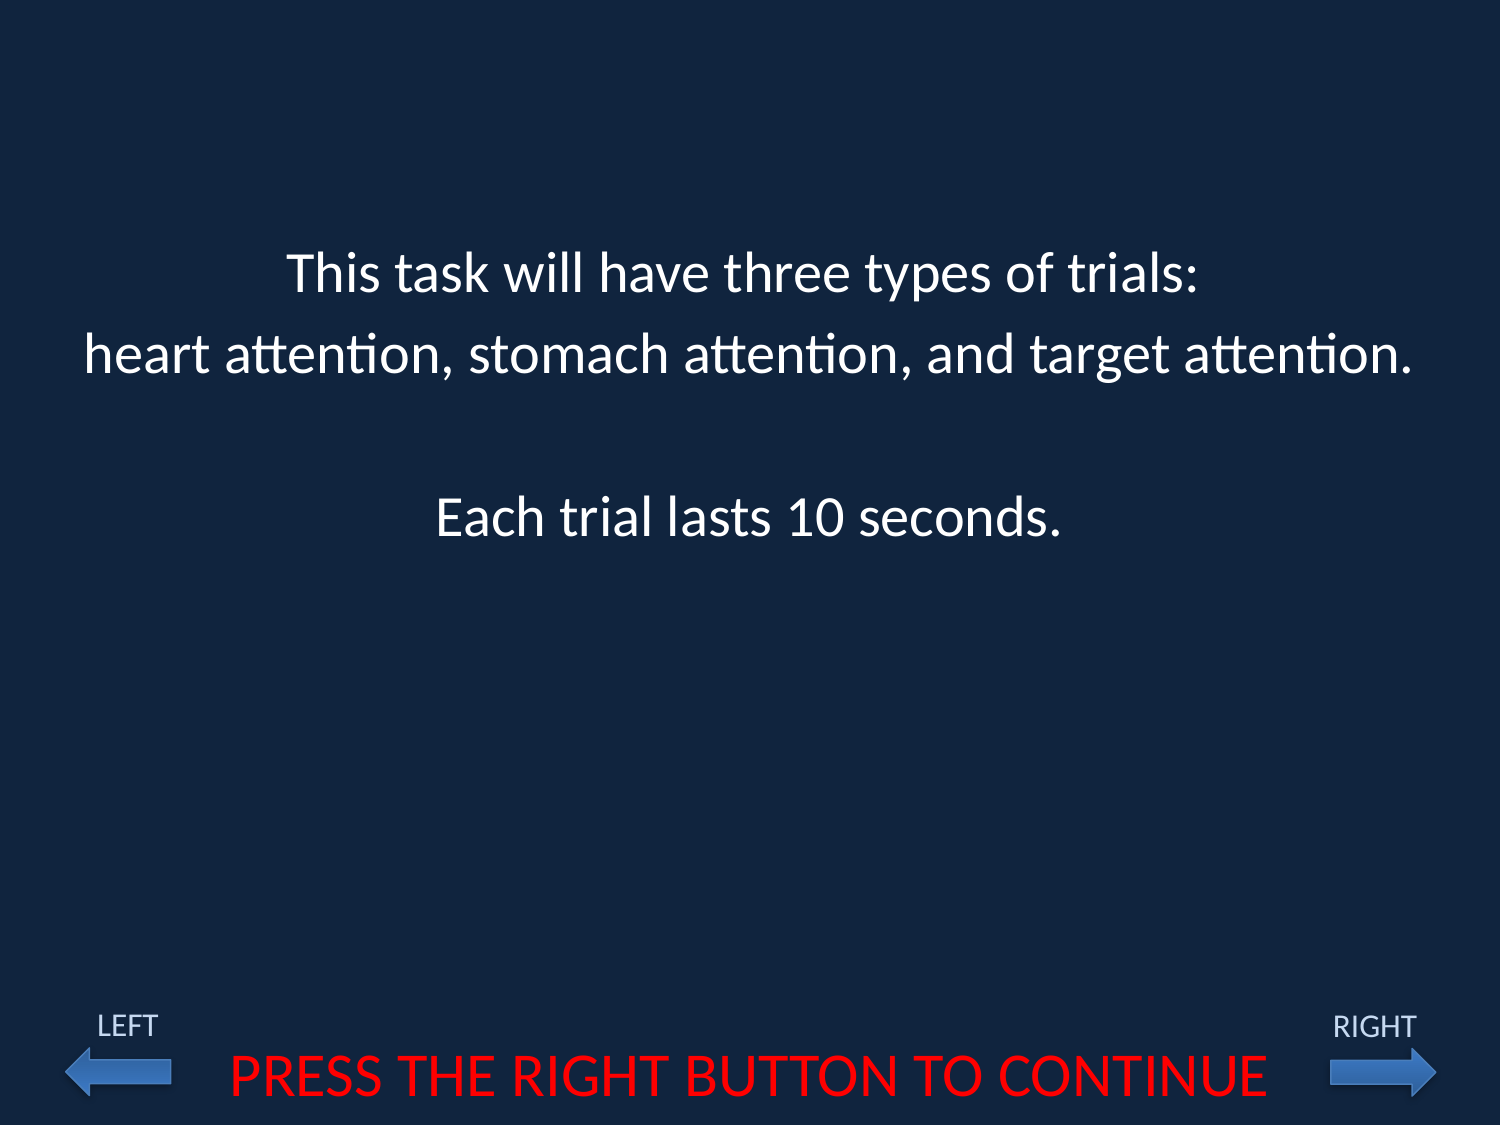

This task will have three types of trials:
heart attention, stomach attention, and target attention.

Each trial lasts 10 seconds.
LEFT
RIGHT
PRESS THE RIGHT BUTTON TO CONTINUE